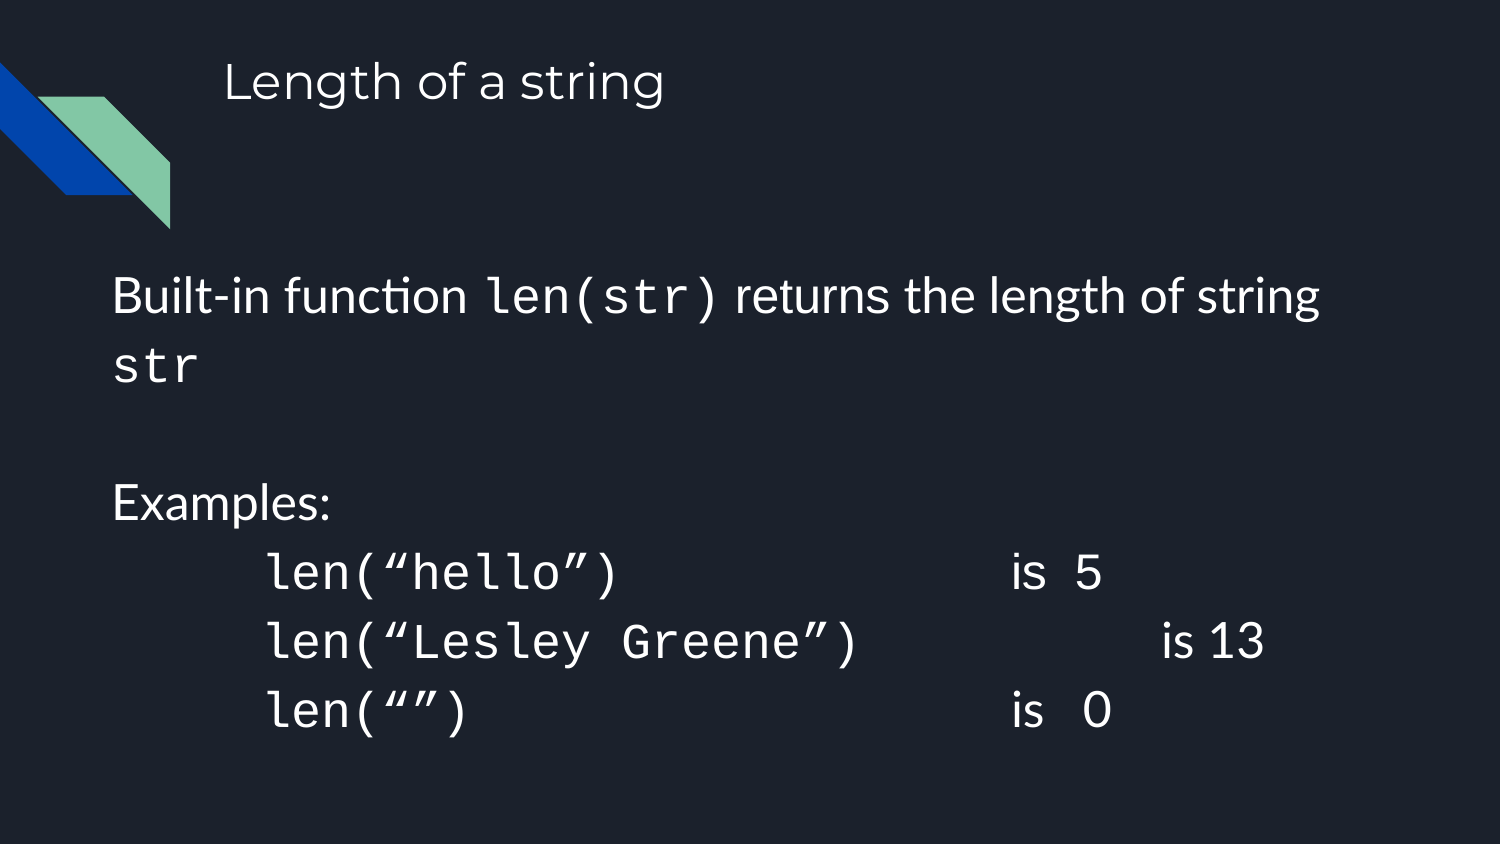

# Length of a string
Built-in function len(str) returns the length of string str

Examples:
	len(“hello”)			is  5
	len(“Lesley Greene”)		is 13
	len(“”)				is   0